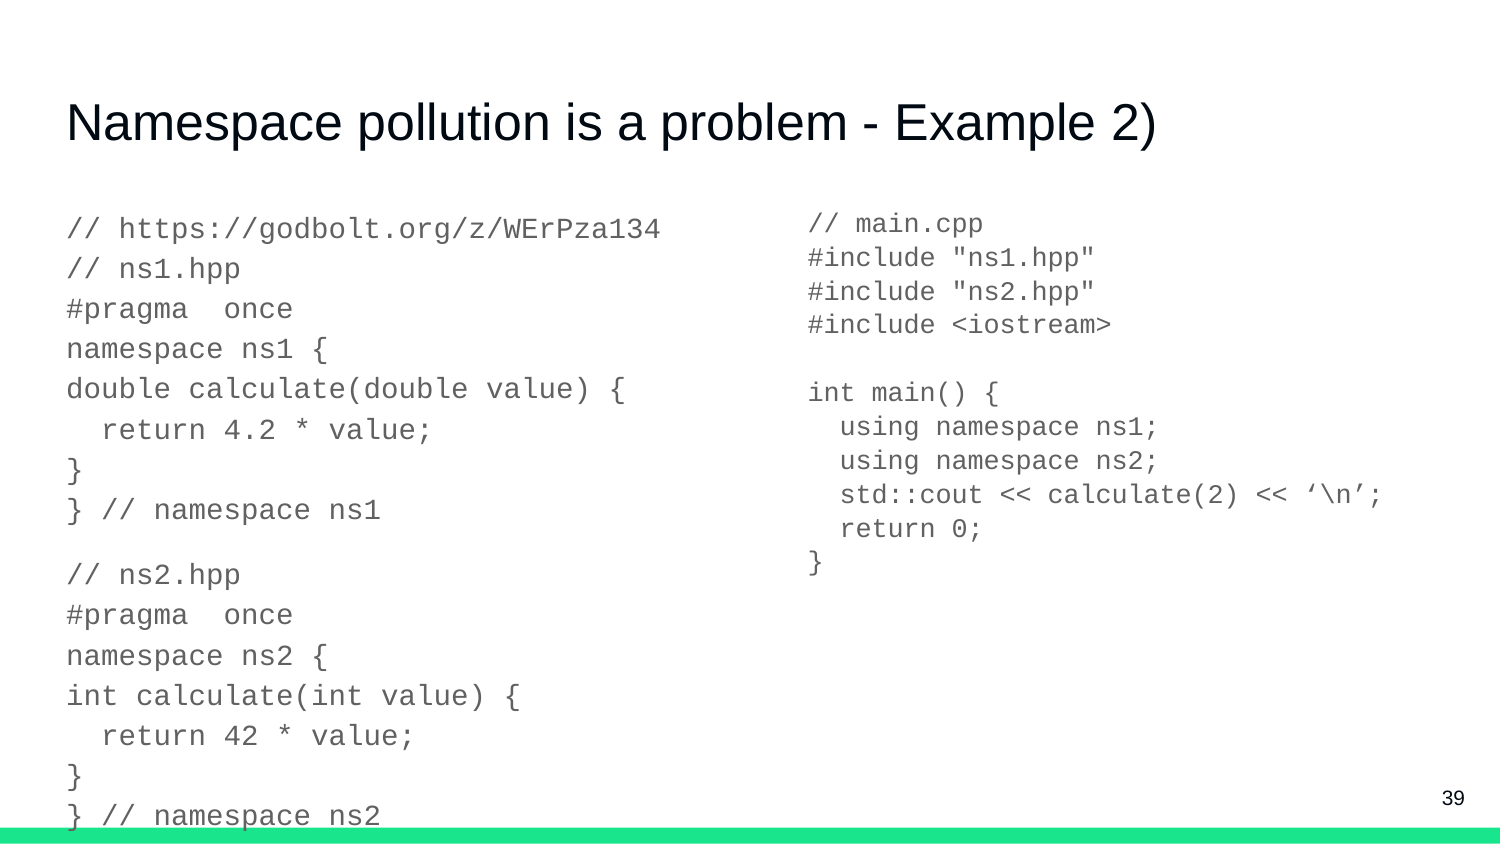

# Namespace pollution is a problem - Example 2)
// https://godbolt.org/z/WErPza134
// ns1.hpp
#pragma  once
namespace ns1 {
double calculate(double value) {
  return 4.2 * value;
}
} // namespace ns1
// ns2.hpp
#pragma  once
namespace ns2 {
int calculate(int value) {
  return 42 * value;
}
} // namespace ns2
// main.cpp
#include "ns1.hpp"
#include "ns2.hpp"
#include <iostream>
int main() {
  using namespace ns1;
  using namespace ns2;
  std::cout << calculate(2) << ‘\n’;
  return 0;
}
39